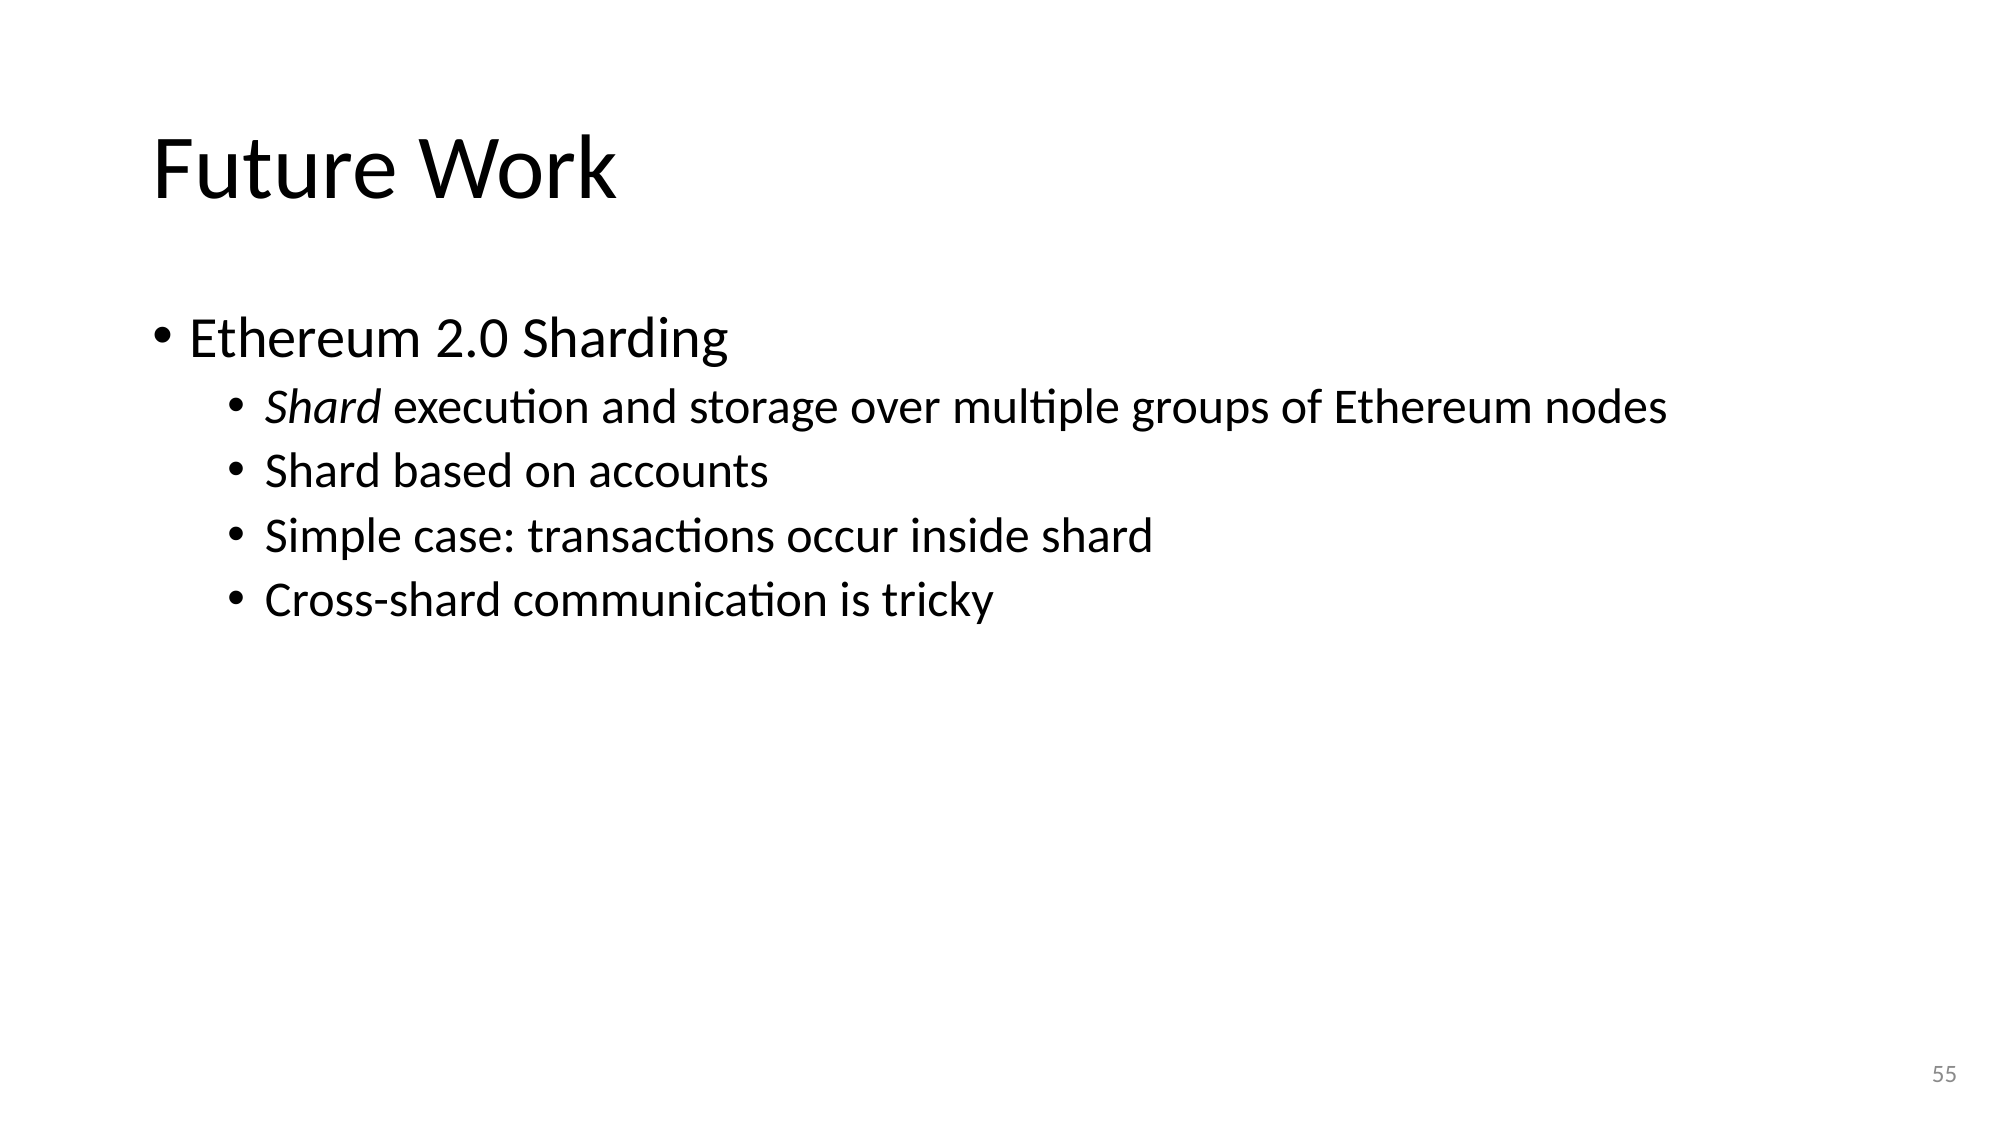

# Future Work
Ethereum 2.0 Sharding
Shard execution and storage over multiple groups of Ethereum nodes
Shard based on accounts
Simple case: transactions occur inside shard
Cross-shard communication is tricky
55